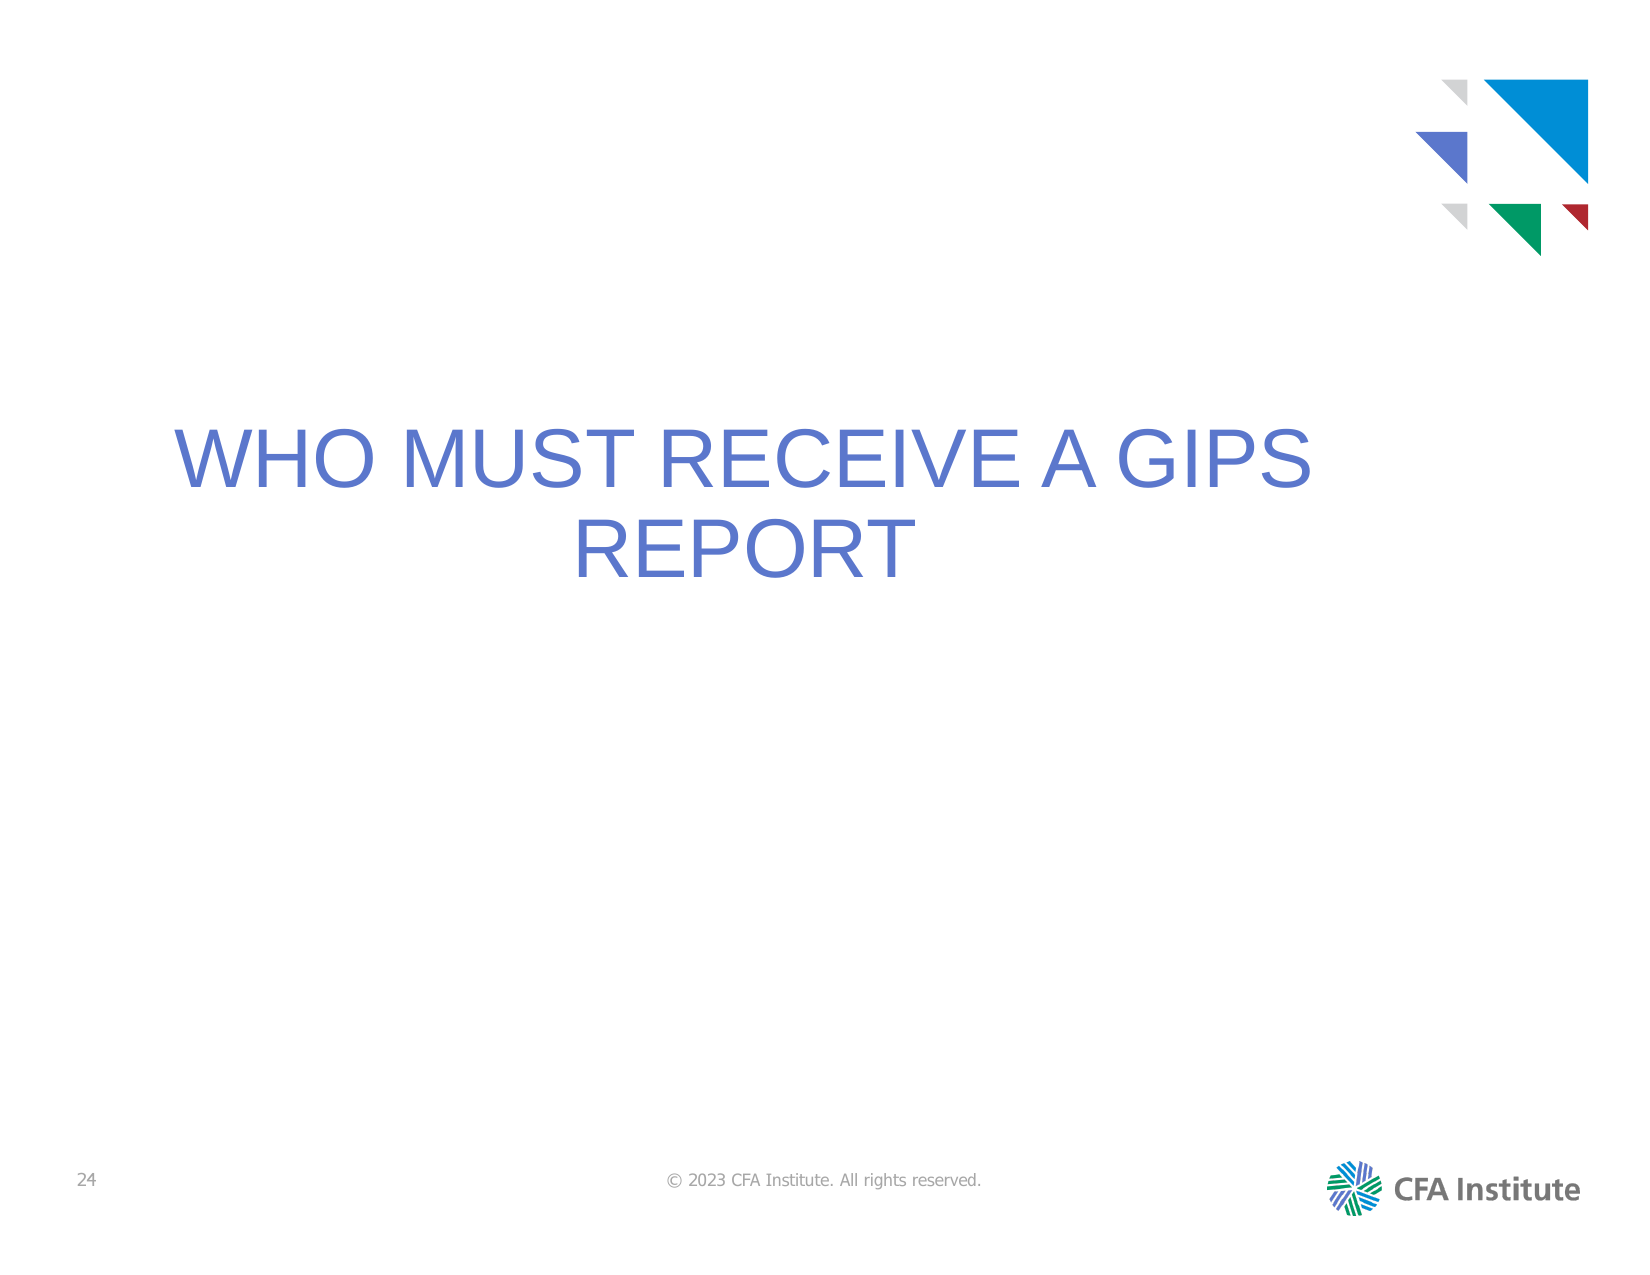

# WHO MUST RECEIVE A GIPS REPORT
24
© 2023 CFA Institute. All rights reserved.